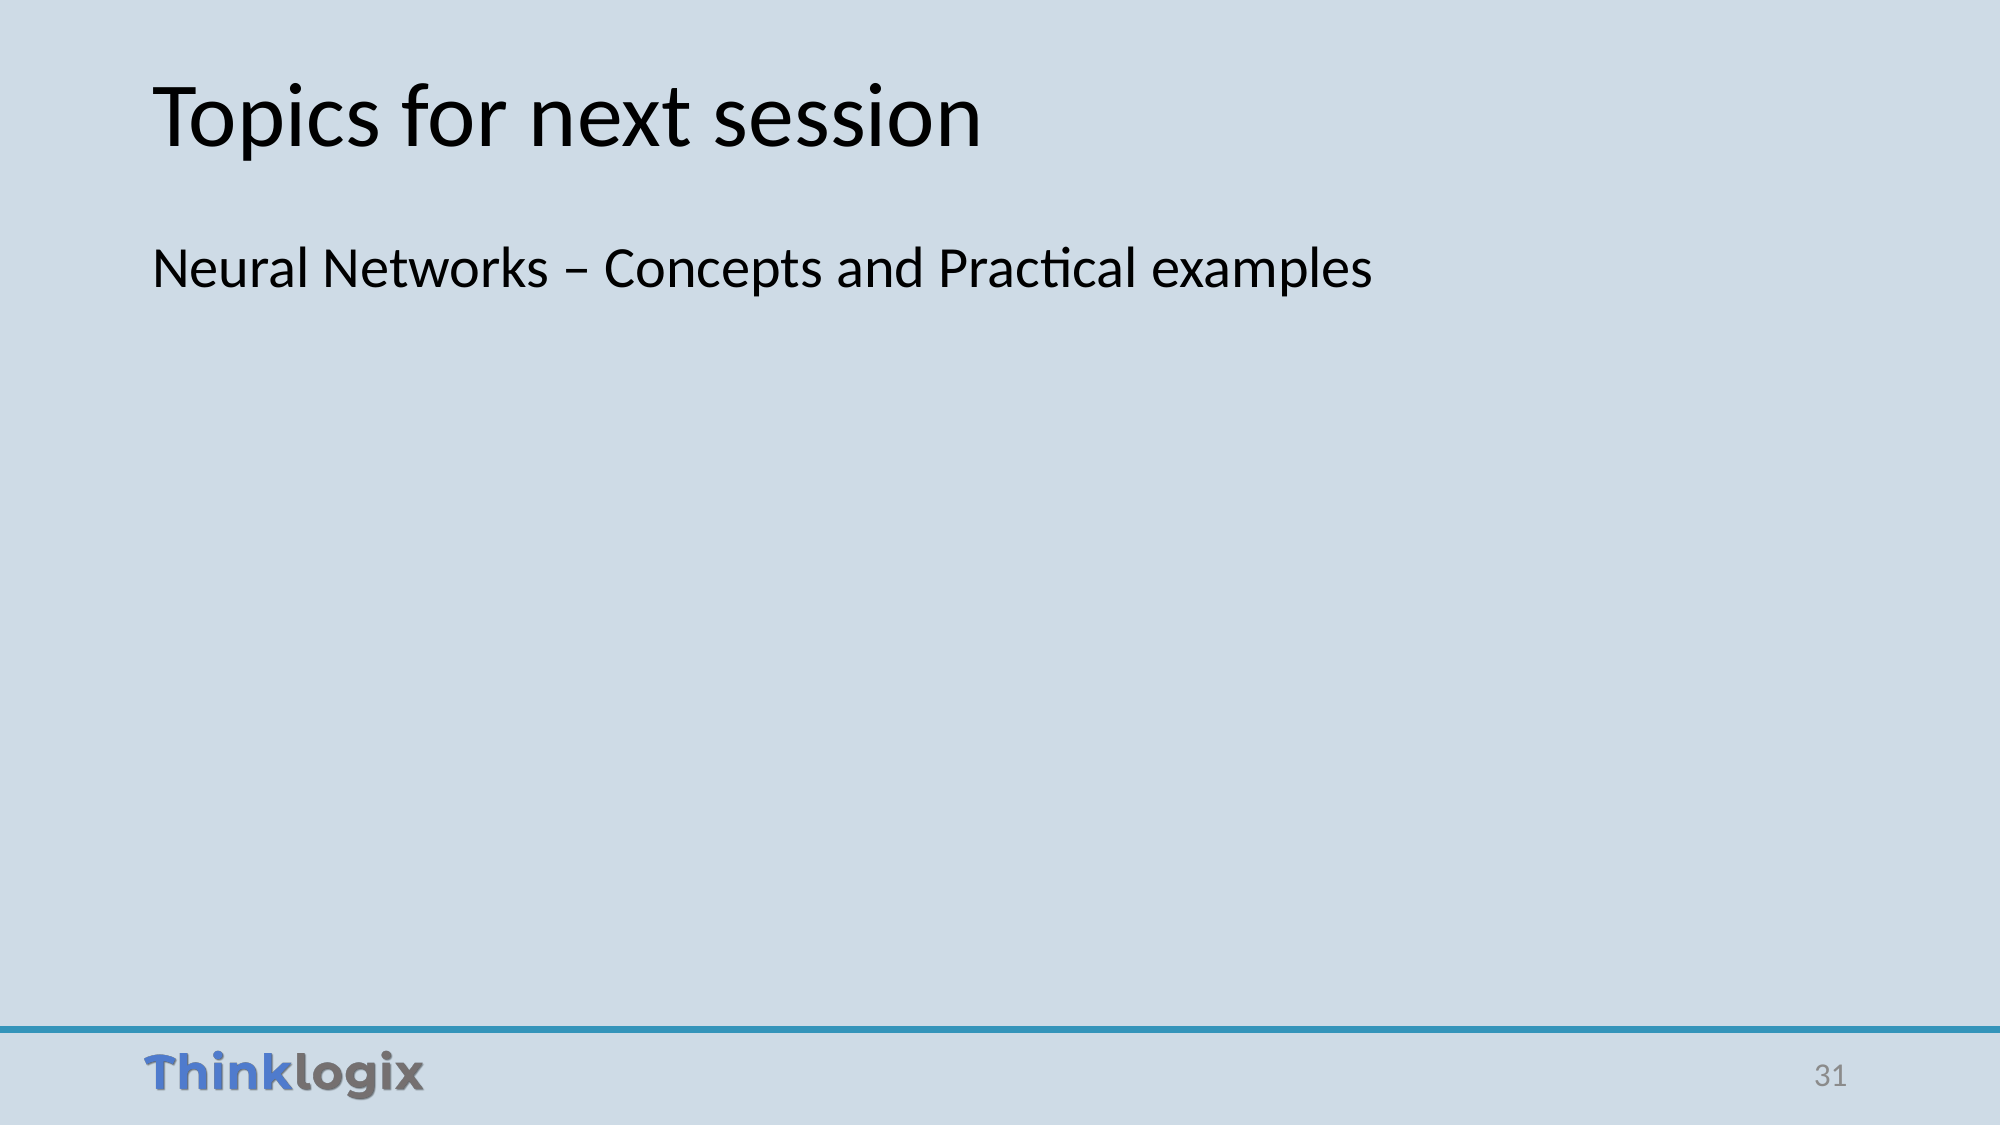

# Topics for next session
Neural Networks – Concepts and Practical examples
31